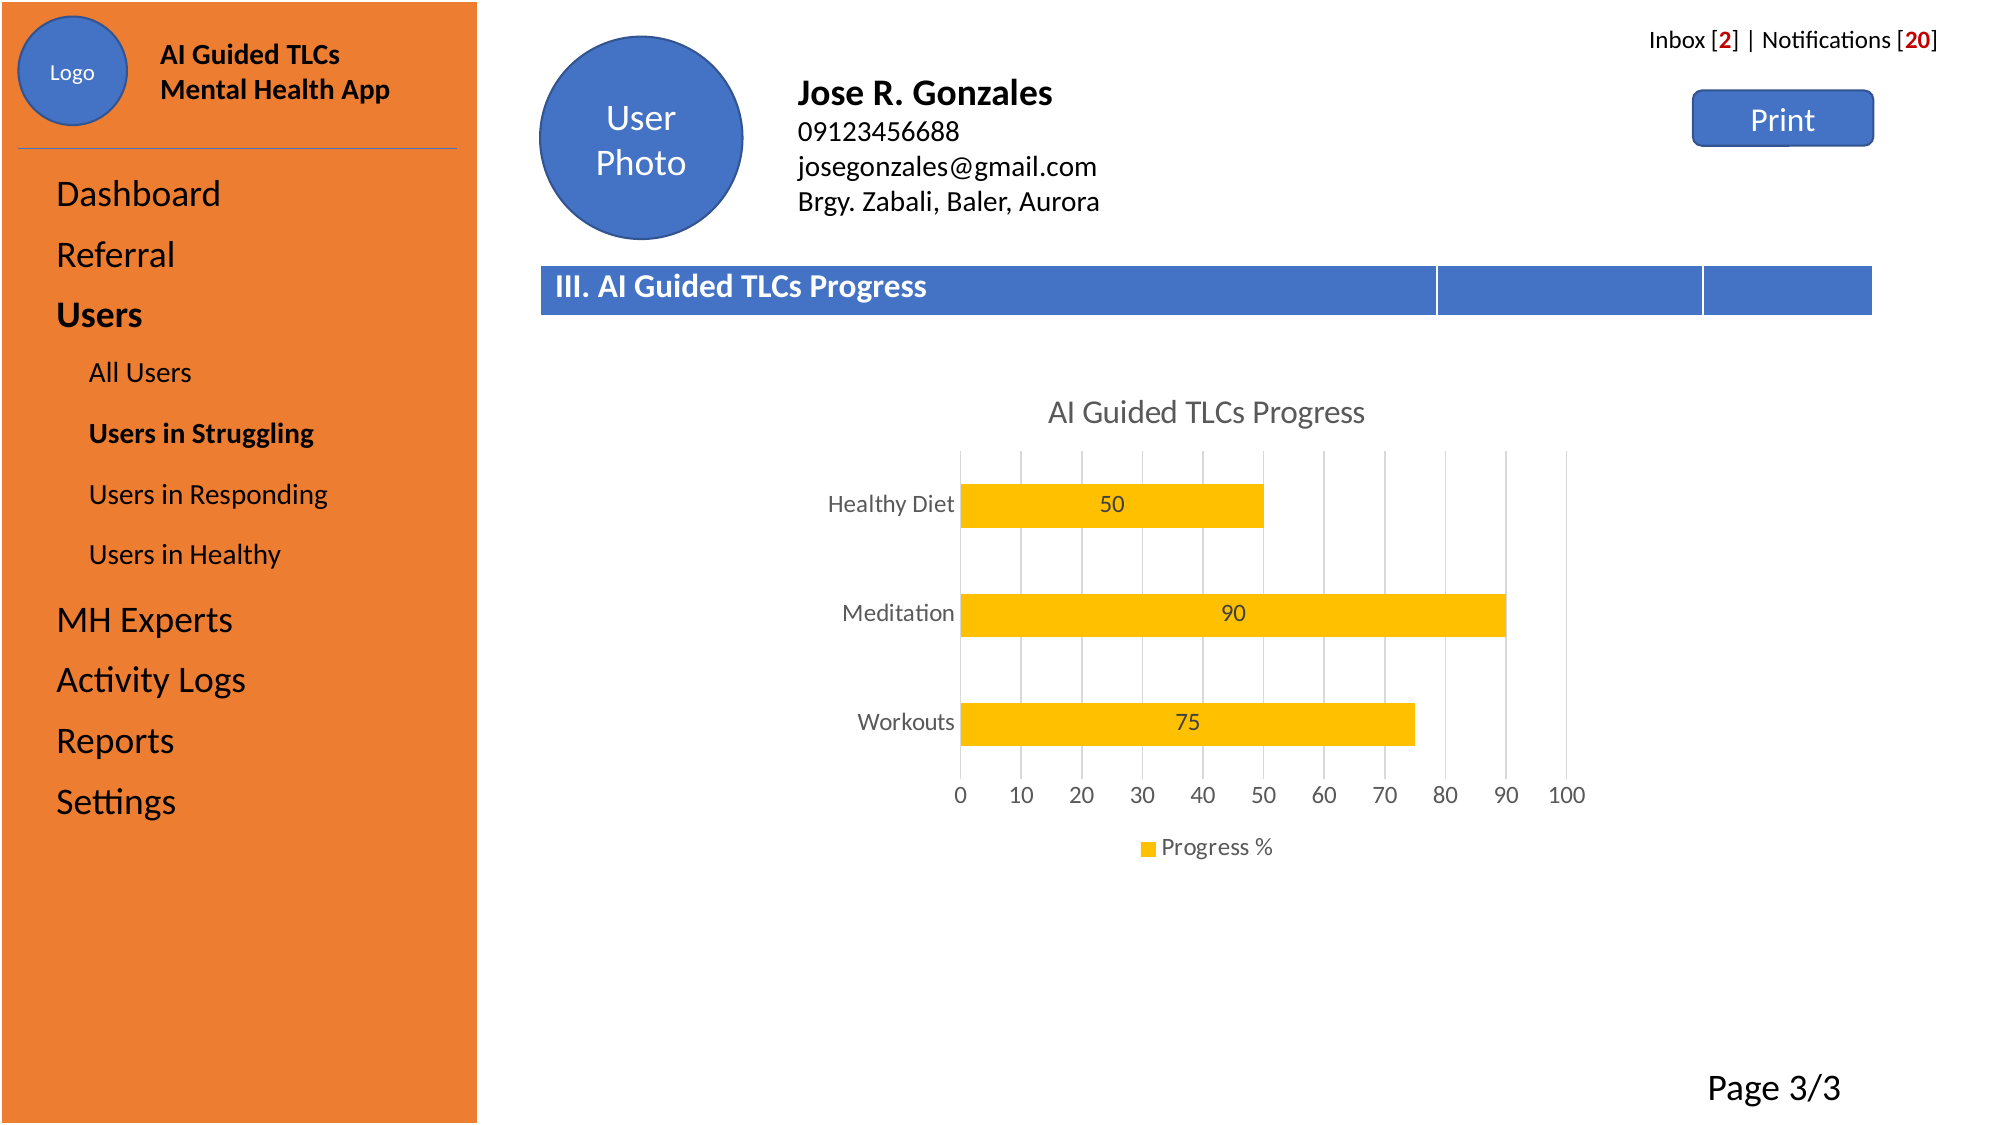

Logo
AI Guided TLCs Mental Health App
Inbox [2] | Notifications [20]
User Photo
Jose R. Gonzales
09123456688
josegonzales@gmail.com
Brgy. Zabali, Baler, Aurora
Print
| Dashboard |
| --- |
| Referral |
| Users |
| All Users |
| Users in Struggling |
| Users in Responding |
| Users in Healthy |
| MH Experts |
| Activity Logs |
| Reports |
| Settings |
| III. AI Guided TLCs Progress |  |  |
| --- | --- | --- |

### Chart: AI Guided TLCs Progress

| Category | Progress % |
|---|---|
| Workouts | 75.0 |
| Meditation | 90.0 |
| Healthy Diet | 50.0 |
Page 3/3